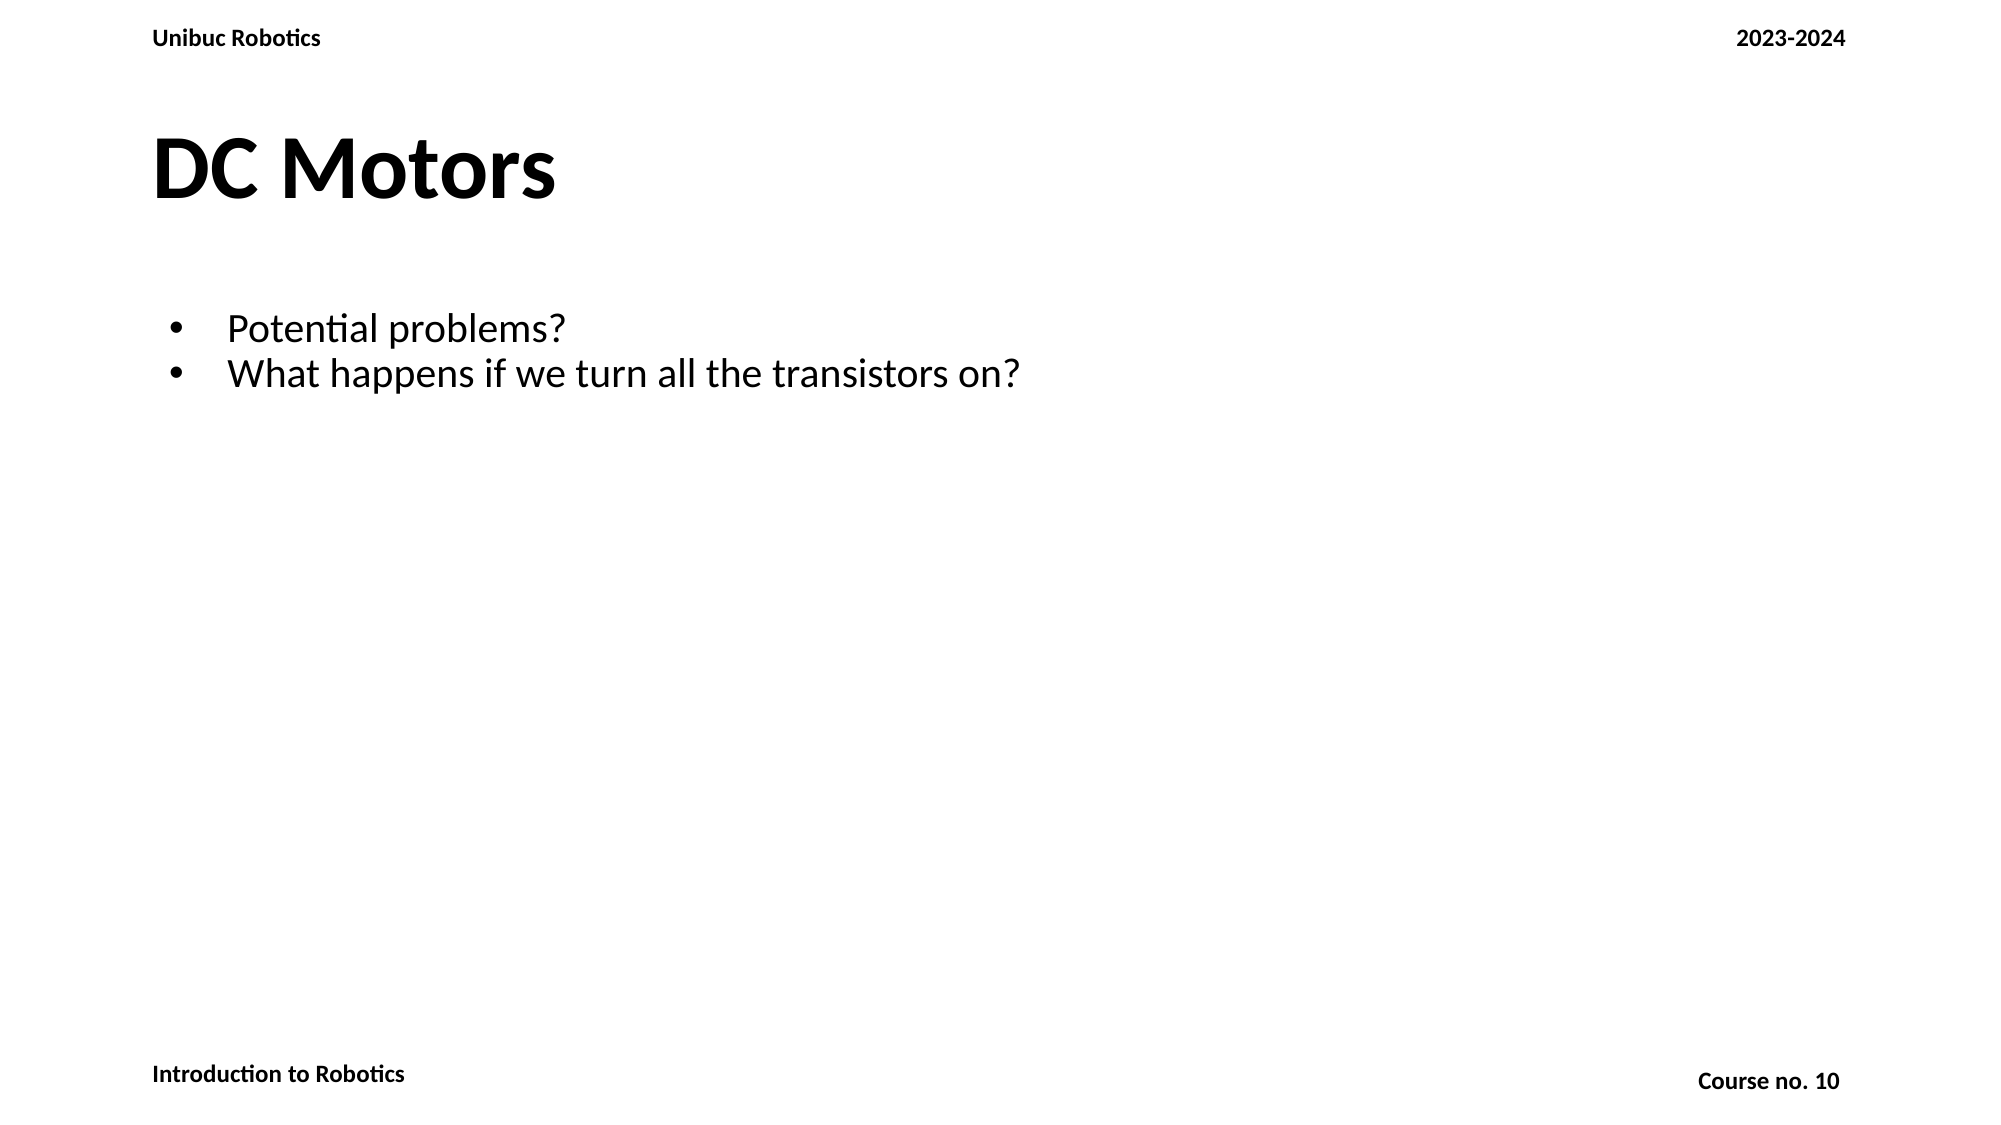

# DC Motors
Potential problems?
What happens if we turn all the transistors on?